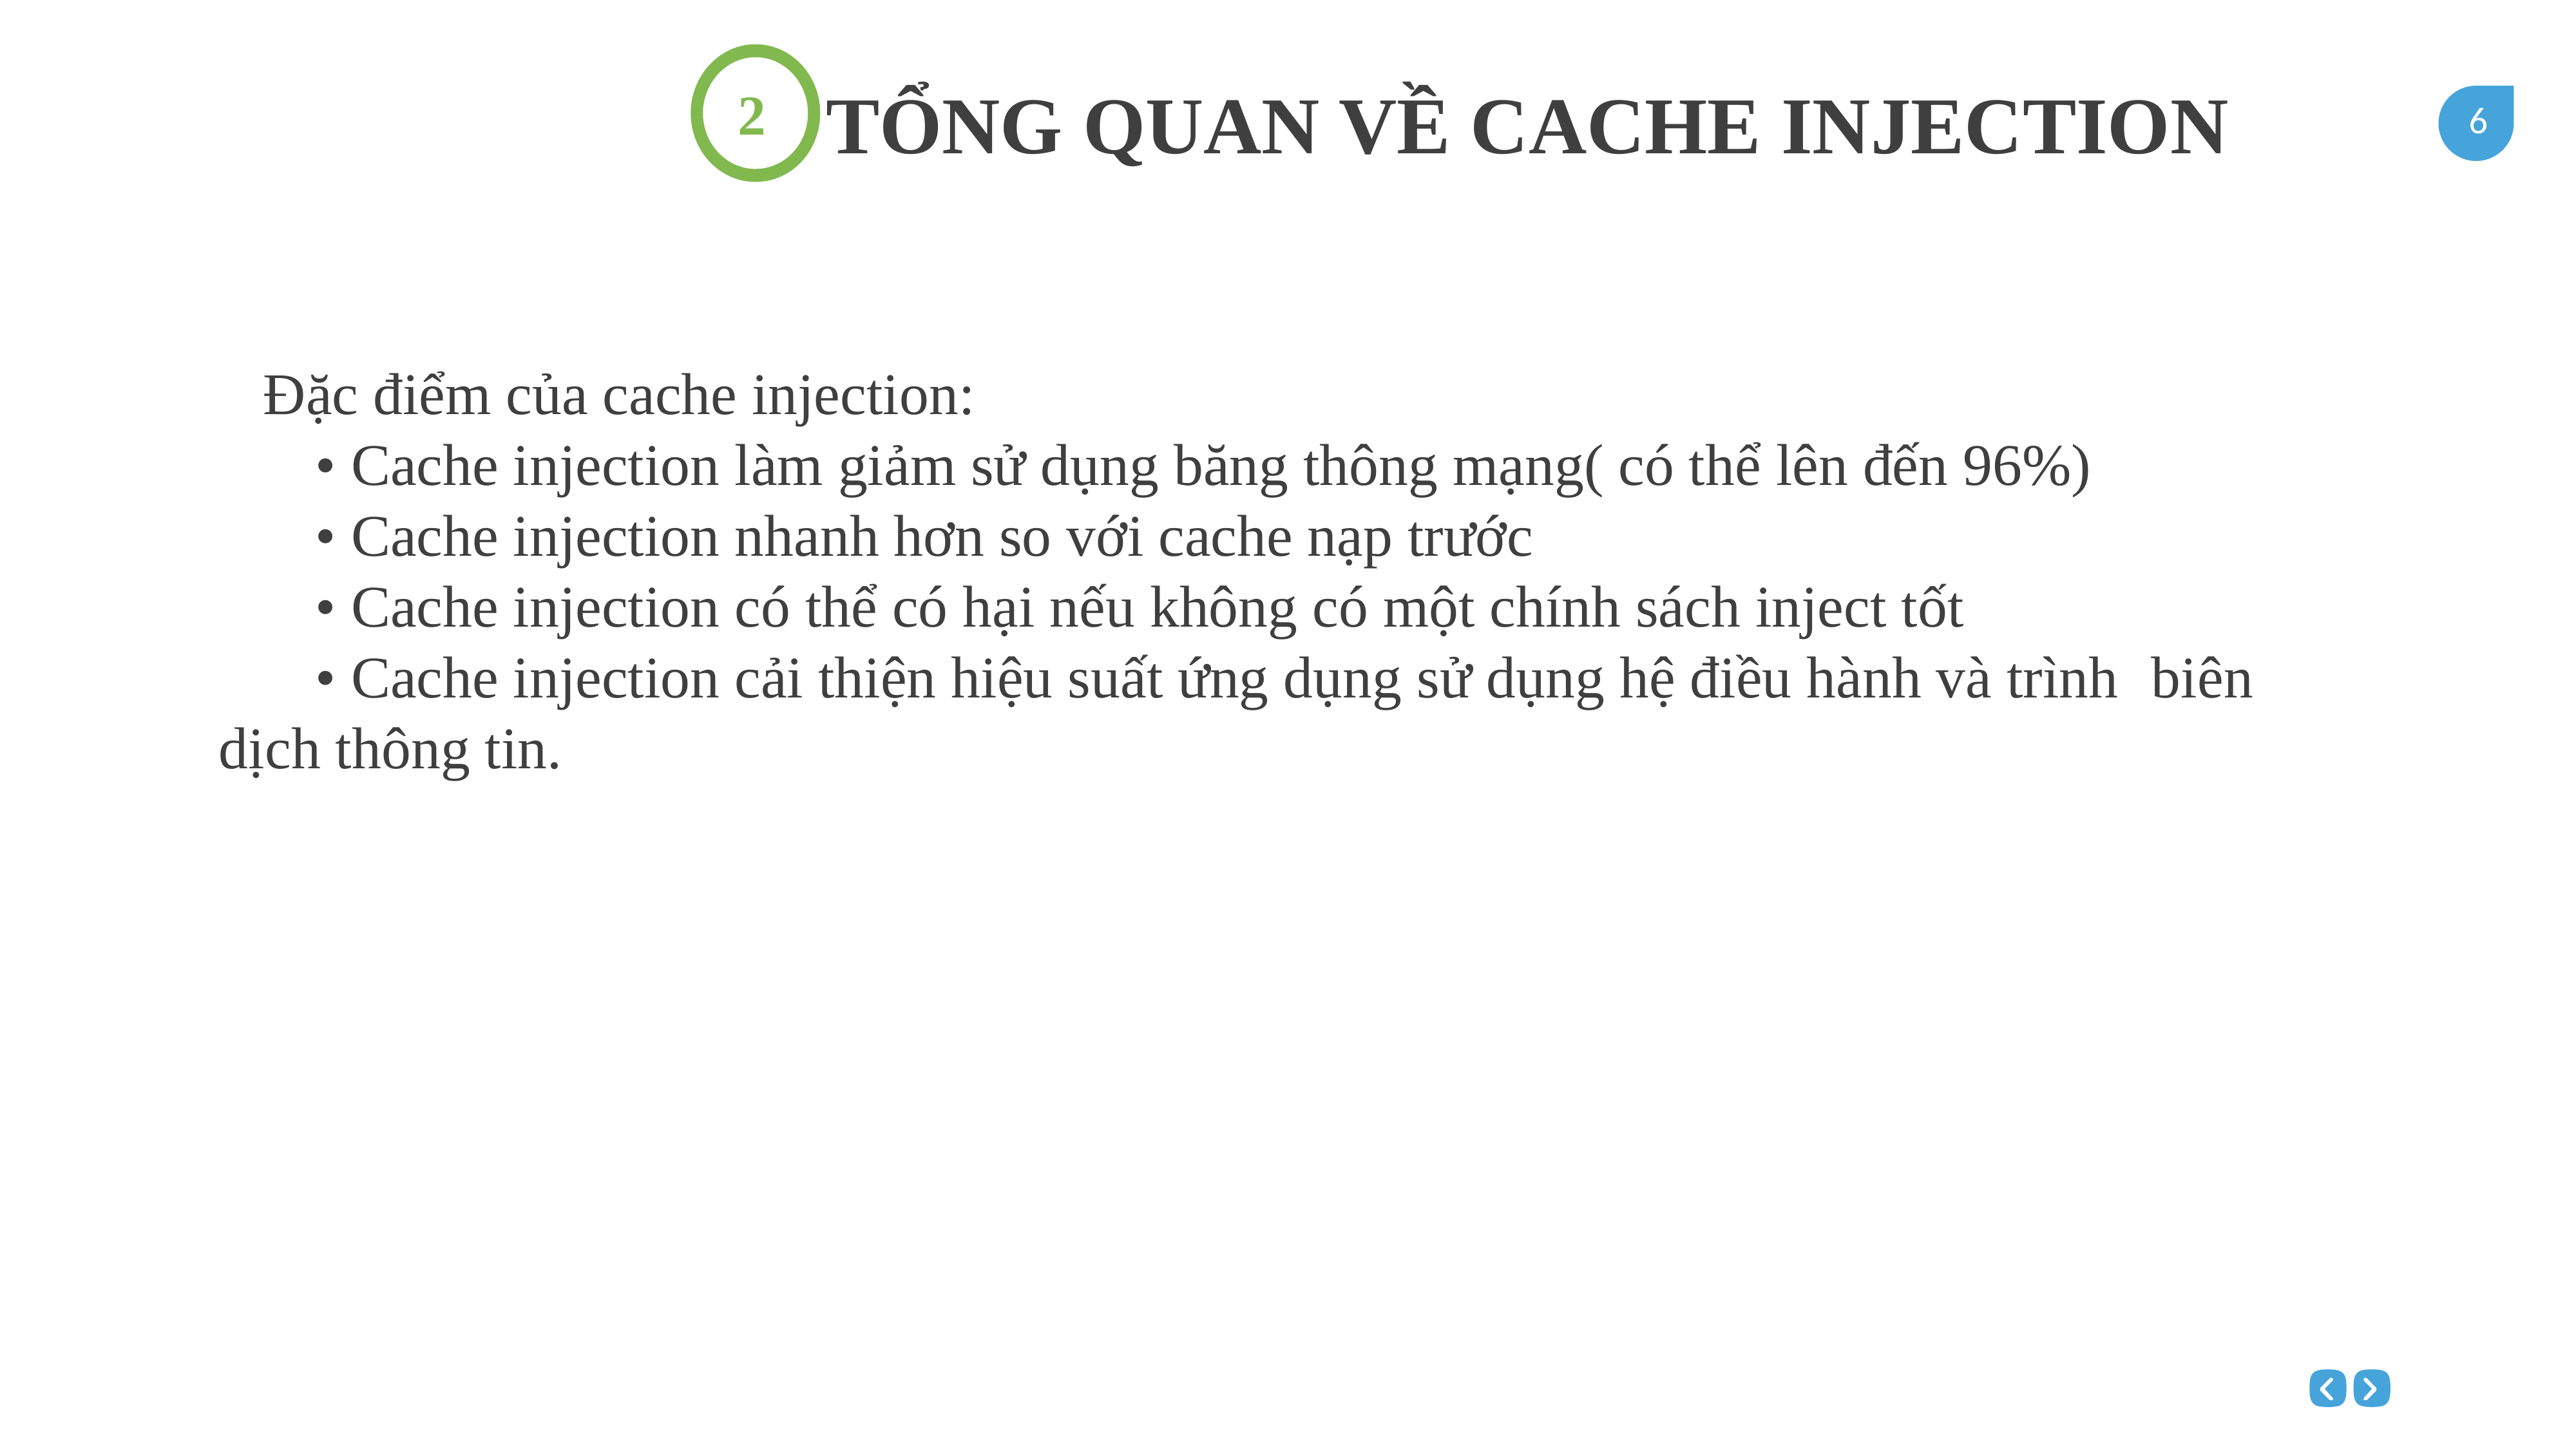

TỔNG QUAN VỀ CACHE INJECTION

2
   Đặc điểm của cache injection:
	• Cache injection làm giảm sử dụng băng thông mạng( có thể lên đến 96%)
	• Cache injection nhanh hơn so với cache nạp trước
	• Cache injection có thể có hại nếu không có một chính sách inject tốt
	• Cache injection cải thiện hiệu suất ứng dụng sử dụng hệ điều hành và trình 	biên dịch thông tin.